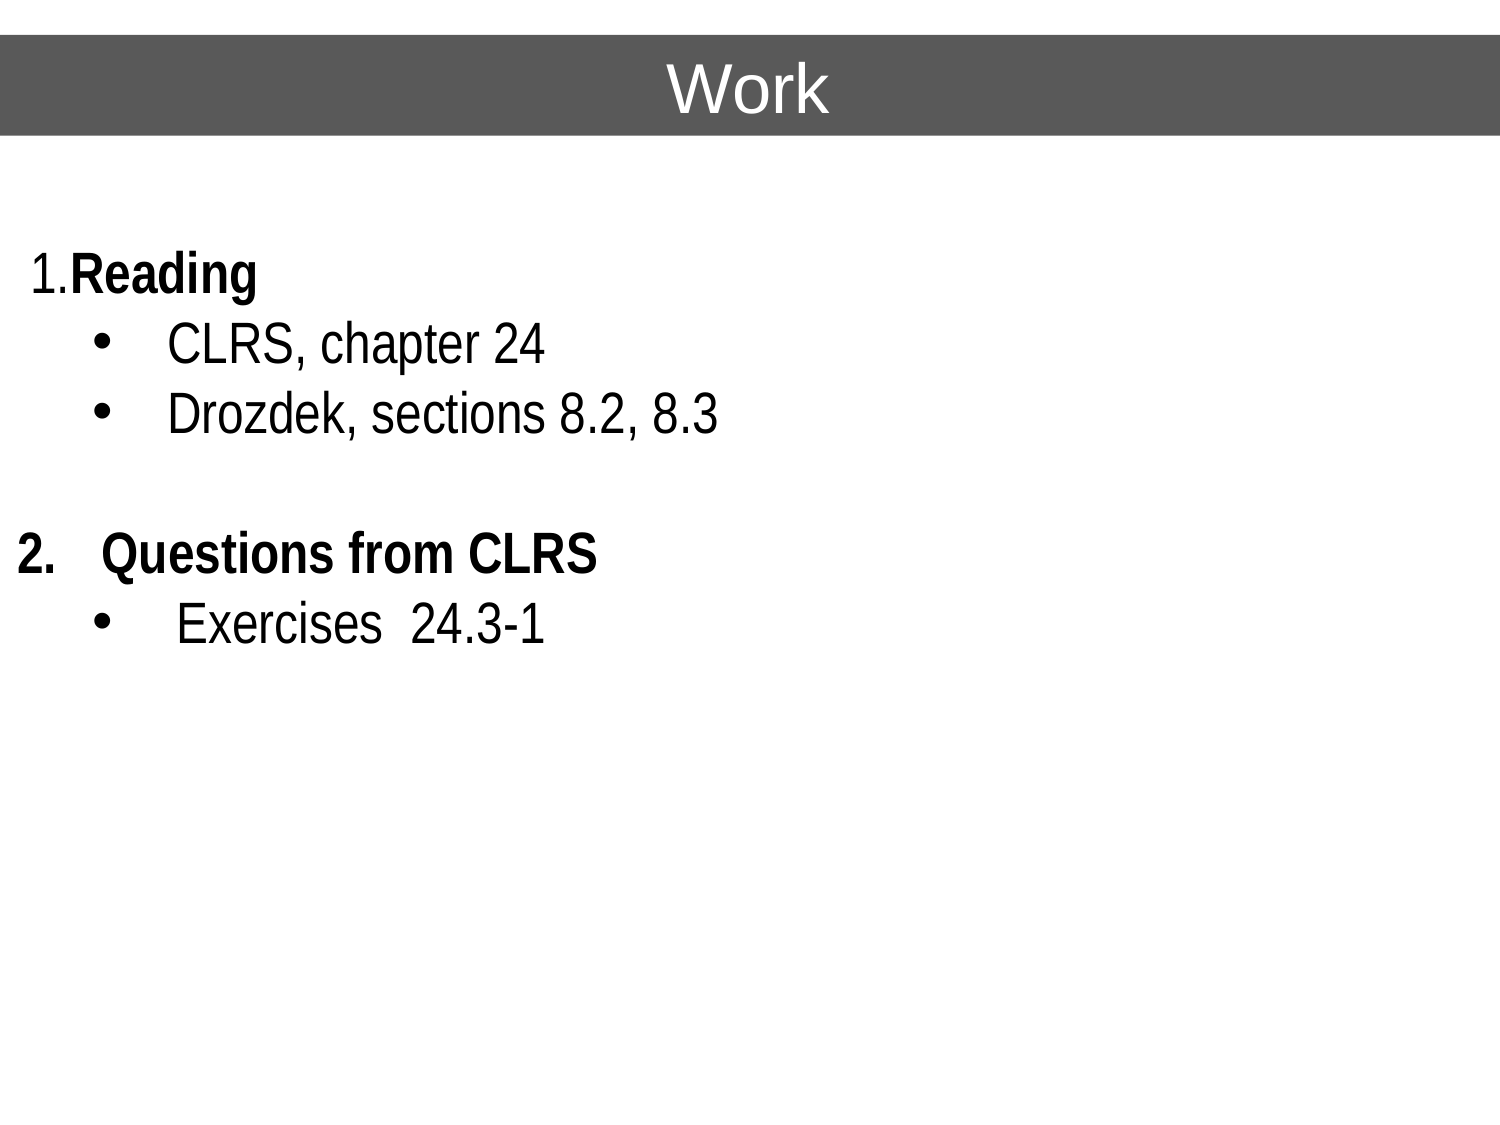

# Work
 1.Reading
CLRS, chapter 24
Drozdek, sections 8.2, 8.3

Questions from CLRS
Exercises  24.3-1